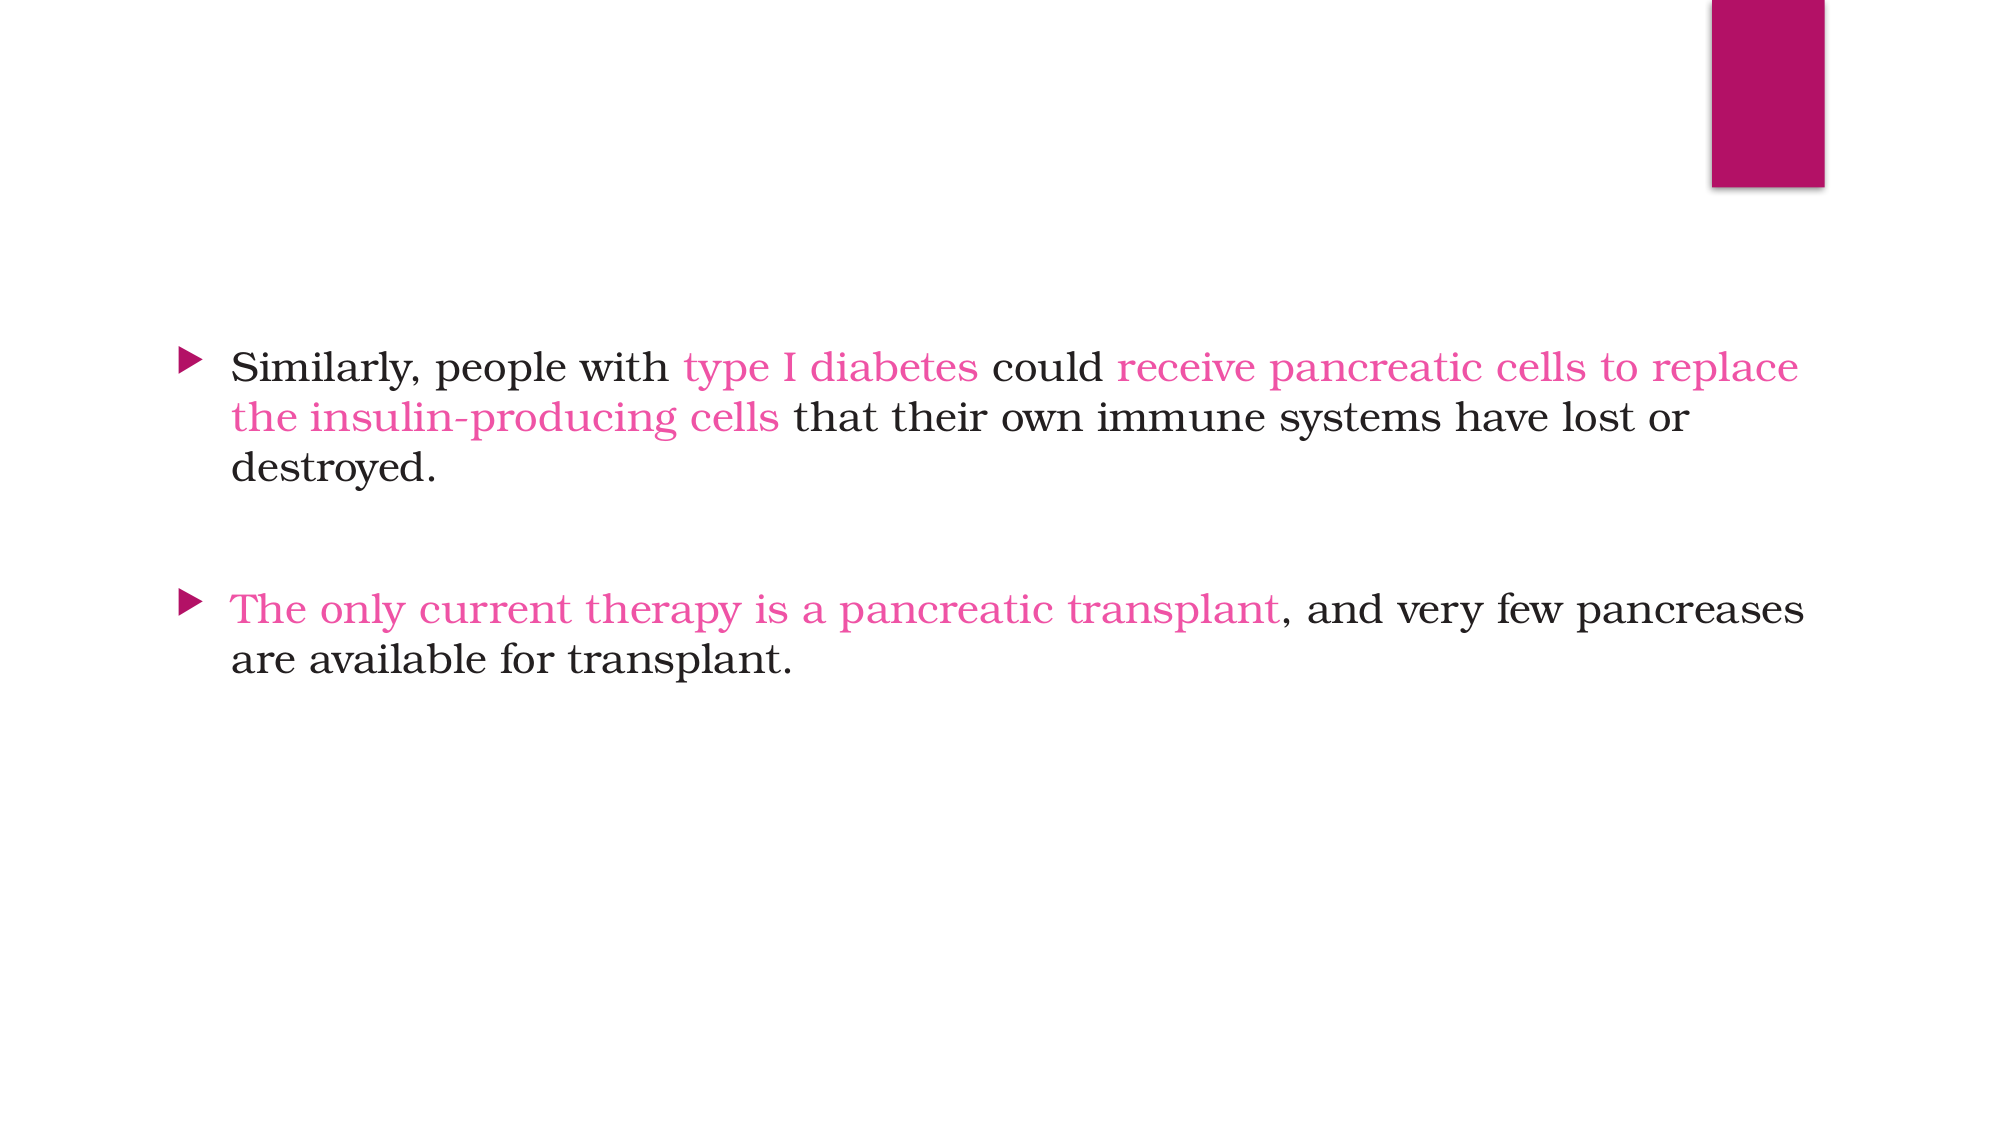

Similarly, people with type I diabetes could receive pancreatic cells to replace the insulin-producing cells that their own immune systems have lost or destroyed.

The only current therapy is a pancreatic transplant, and very few pancreases are available for transplant.